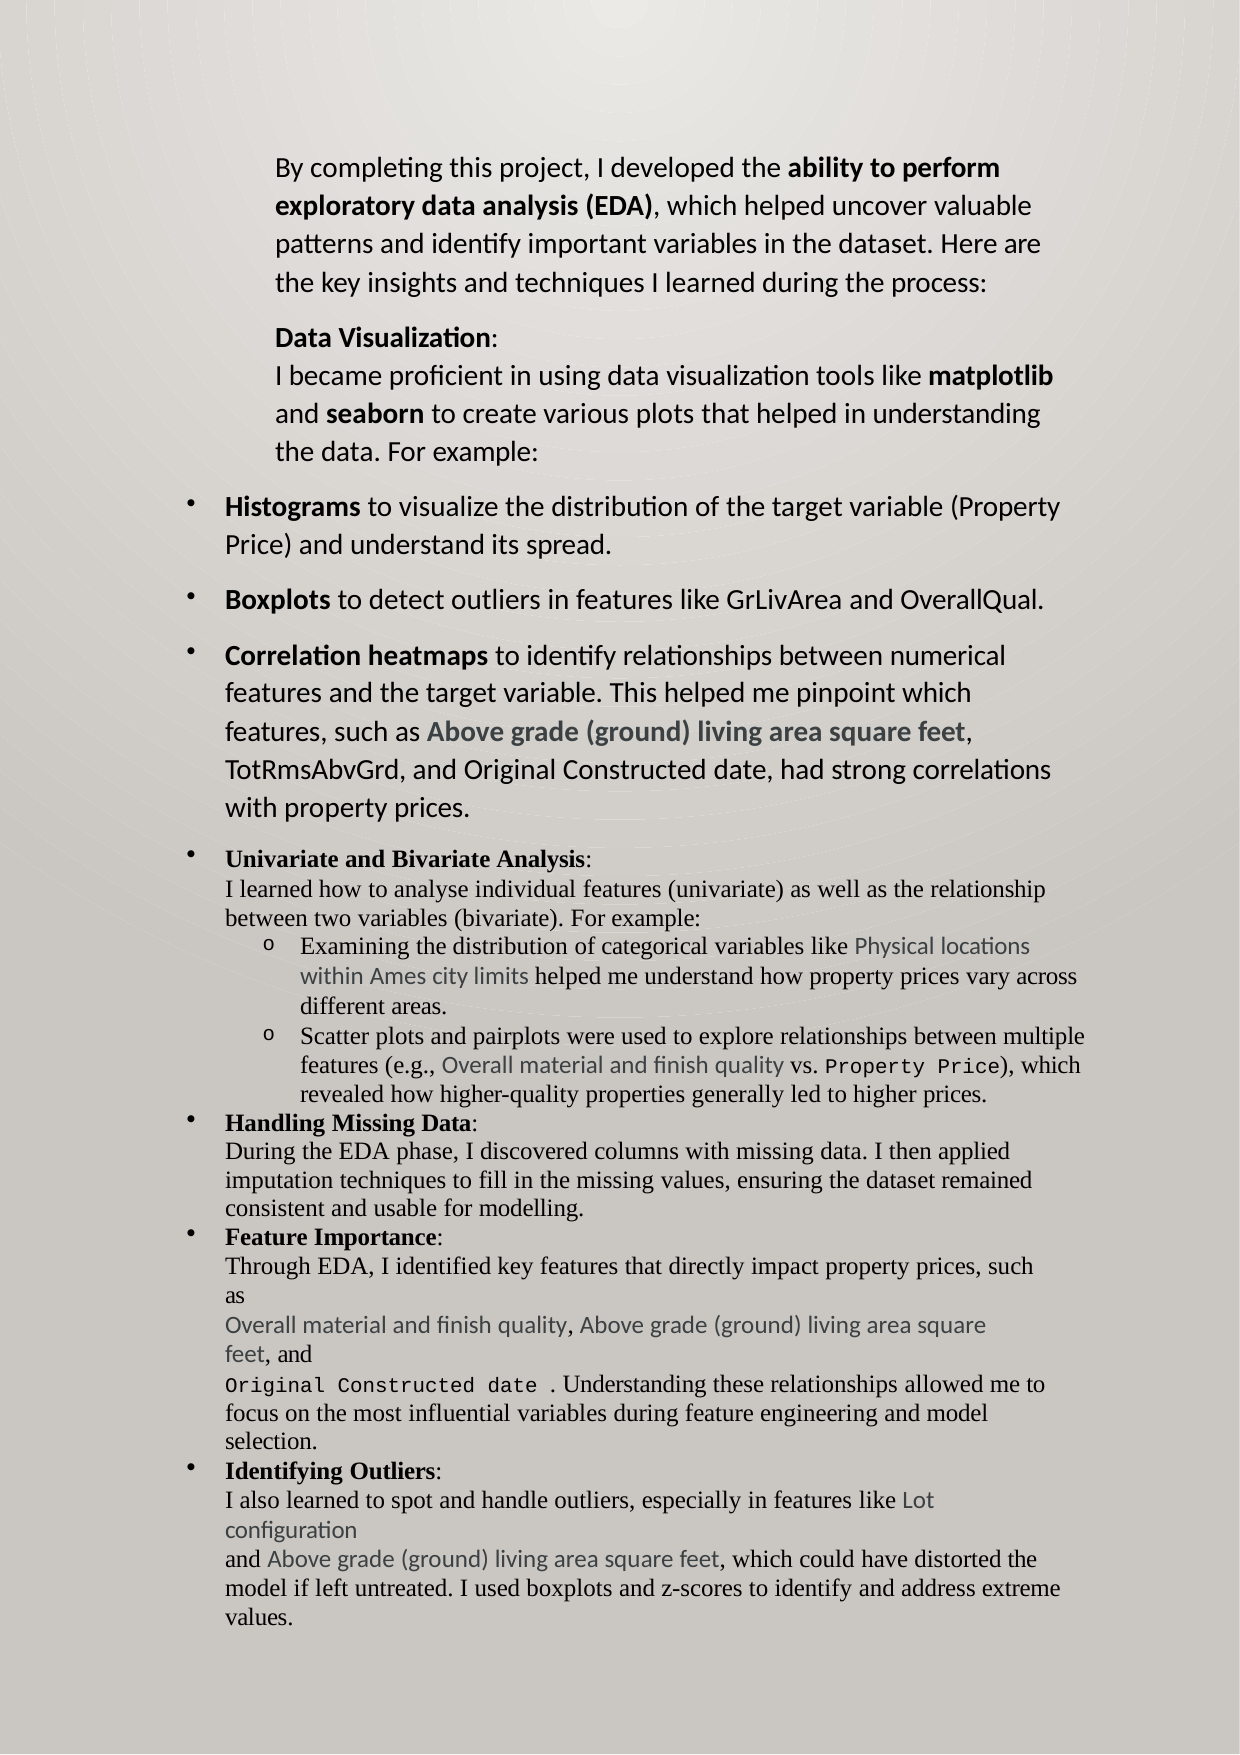

By completing this project, I developed the ability to perform exploratory data analysis (EDA), which helped uncover valuable patterns and identify important variables in the dataset. Here are the key insights and techniques I learned during the process:
Data Visualization:
I became proficient in using data visualization tools like matplotlib and seaborn to create various plots that helped in understanding the data. For example:
Histograms to visualize the distribution of the target variable (Property Price) and understand its spread.
Boxplots to detect outliers in features like GrLivArea and OverallQual.
Correlation heatmaps to identify relationships between numerical features and the target variable. This helped me pinpoint which features, such as Above grade (ground) living area square feet, TotRmsAbvGrd, and Original Constructed date, had strong correlations with property prices.
Univariate and Bivariate Analysis:
I learned how to analyse individual features (univariate) as well as the relationship between two variables (bivariate). For example:
Examining the distribution of categorical variables like Physical locations
within Ames city limits helped me understand how property prices vary across different areas.
Scatter plots and pairplots were used to explore relationships between multiple features (e.g., Overall material and finish quality vs. Property Price), which
revealed how higher-quality properties generally led to higher prices.
Handling Missing Data:
During the EDA phase, I discovered columns with missing data. I then applied imputation techniques to fill in the missing values, ensuring the dataset remained consistent and usable for modelling.
Feature Importance:
Through EDA, I identified key features that directly impact property prices, such as
Overall material and finish quality, Above grade (ground) living area square feet, and
Original Constructed date . Understanding these relationships allowed me to focus on the most influential variables during feature engineering and model selection.
Identifying Outliers:
I also learned to spot and handle outliers, especially in features like Lot configuration
and Above grade (ground) living area square feet, which could have distorted the model if left untreated. I used boxplots and z-scores to identify and address extreme values.